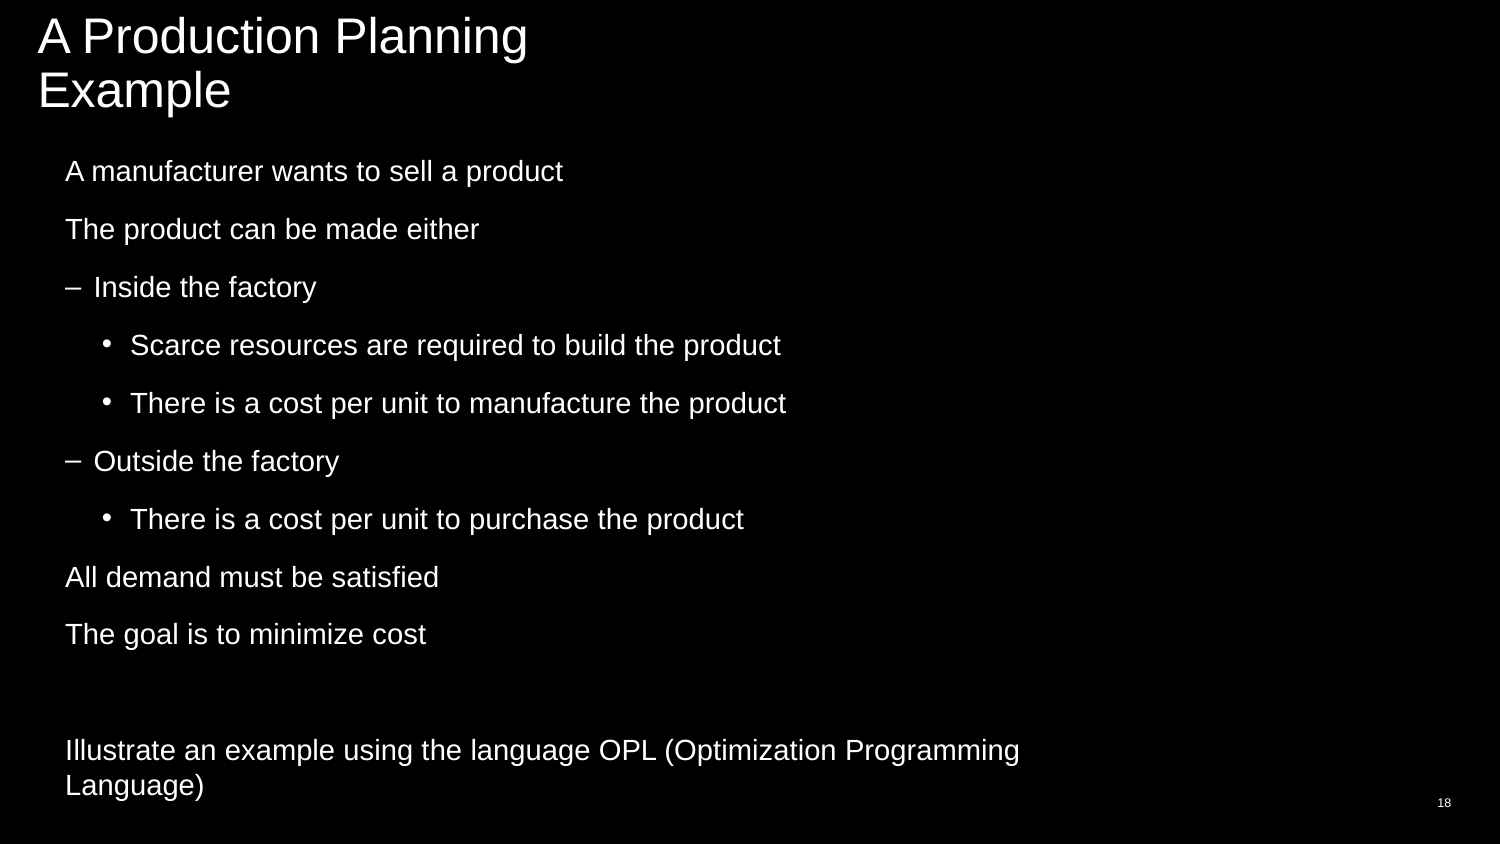

# A Production Planning Example
A manufacturer wants to sell a product
The product can be made either
Inside the factory
Scarce resources are required to build the product
There is a cost per unit to manufacture the product
Outside the factory
There is a cost per unit to purchase the product
All demand must be satisfied
The goal is to minimize cost

Illustrate an example using the language OPL (Optimization Programming Language)
18